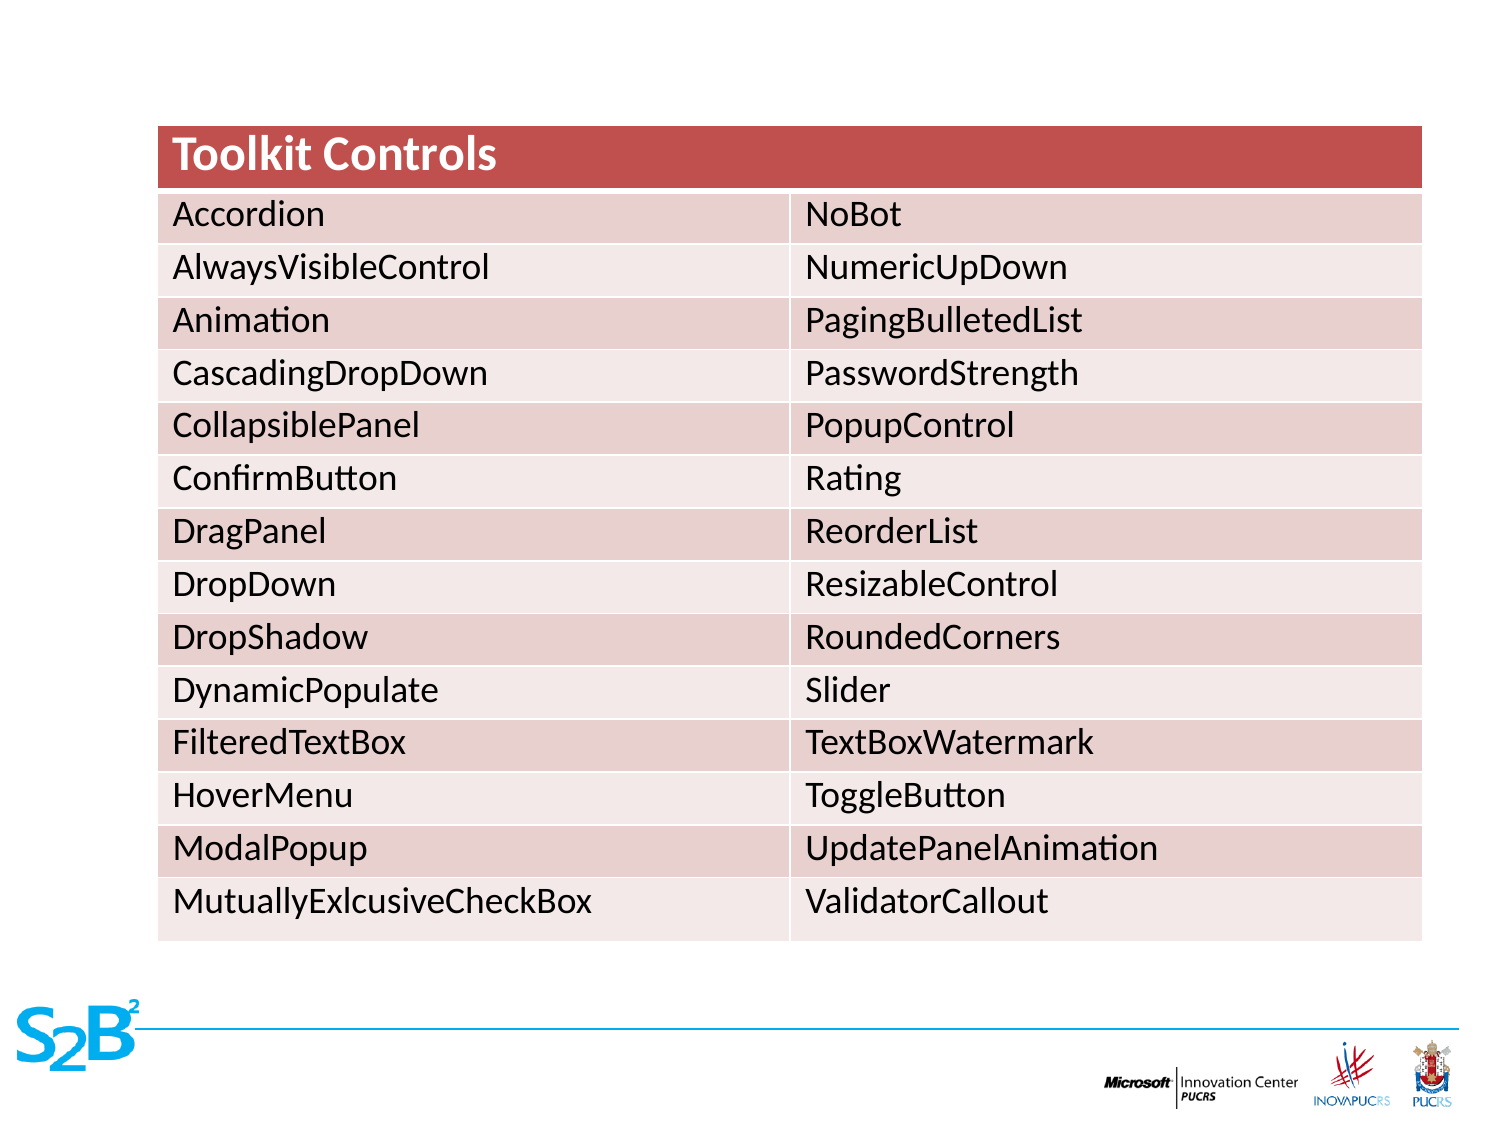

| Toolkit Controls |  |
| --- | --- |
| Accordion | NoBot |
| AlwaysVisibleControl | NumericUpDown |
| Animation | PagingBulletedList |
| CascadingDropDown | PasswordStrength |
| CollapsiblePanel | PopupControl |
| ConfirmButton | Rating |
| DragPanel | ReorderList |
| DropDown | ResizableControl |
| DropShadow | RoundedCorners |
| DynamicPopulate | Slider |
| FilteredTextBox | TextBoxWatermark |
| HoverMenu | ToggleButton |
| ModalPopup | UpdatePanelAnimation |
| MutuallyExlcusiveCheckBox | ValidatorCallout |